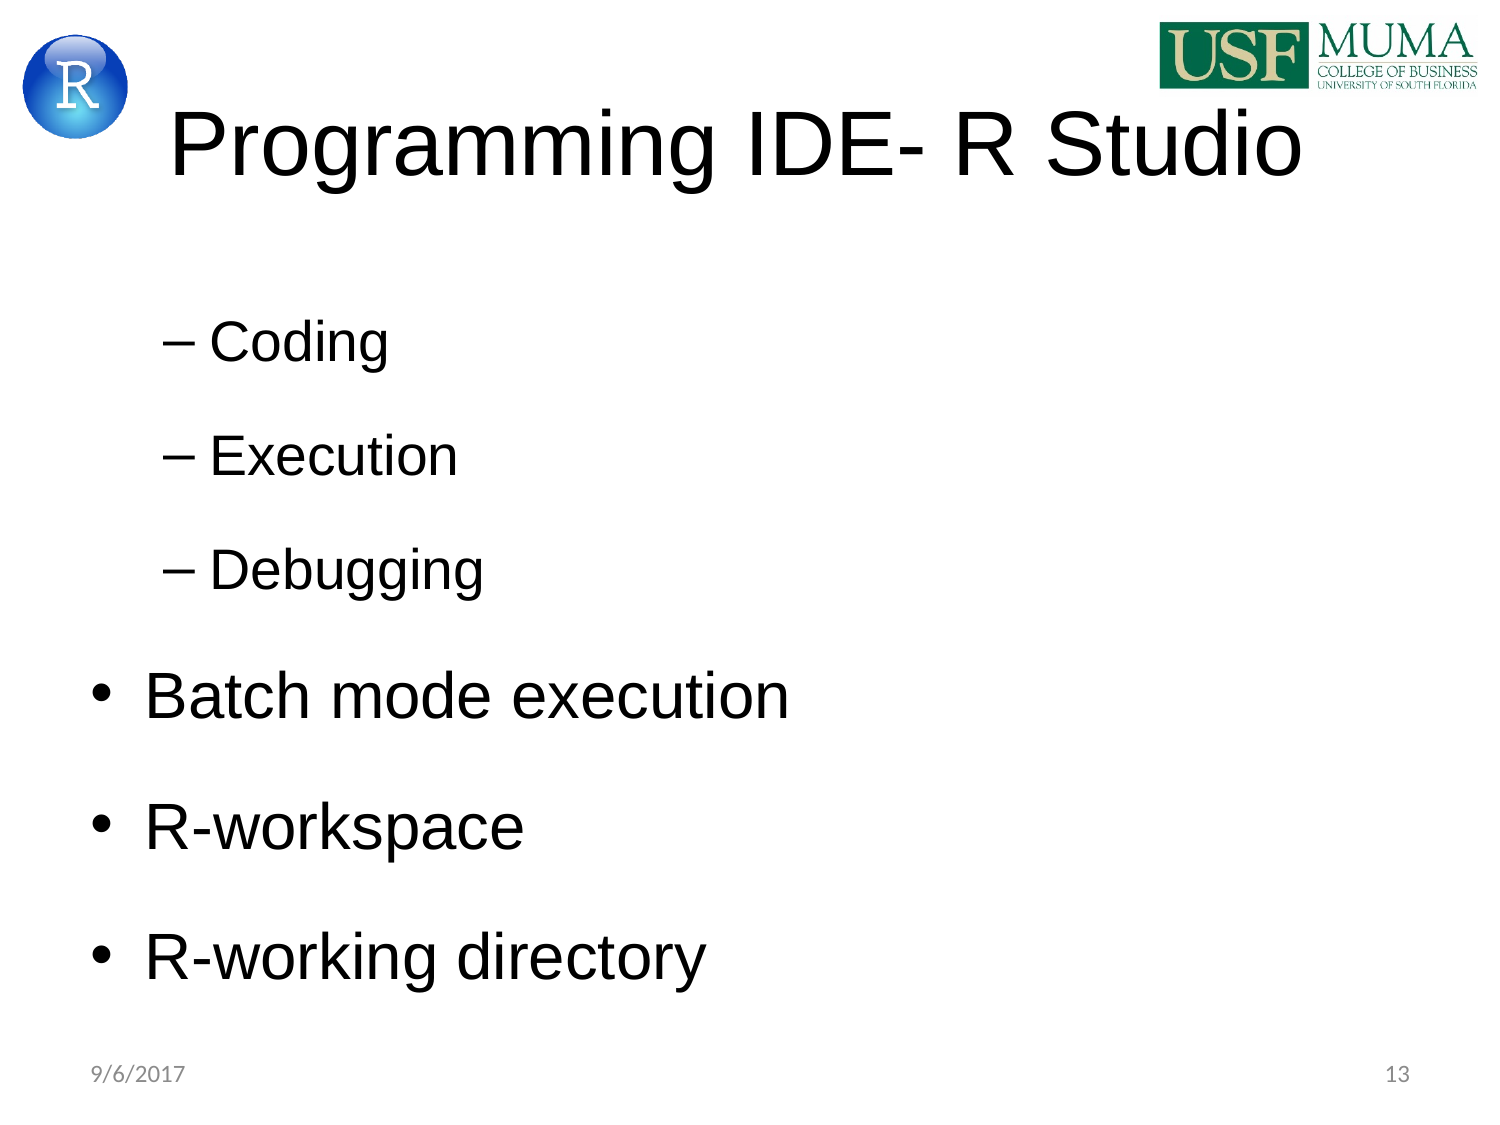

# Programming IDE- R Studio
Coding
Execution
Debugging
Batch mode execution
R-workspace
R-working directory
9/6/2017
13